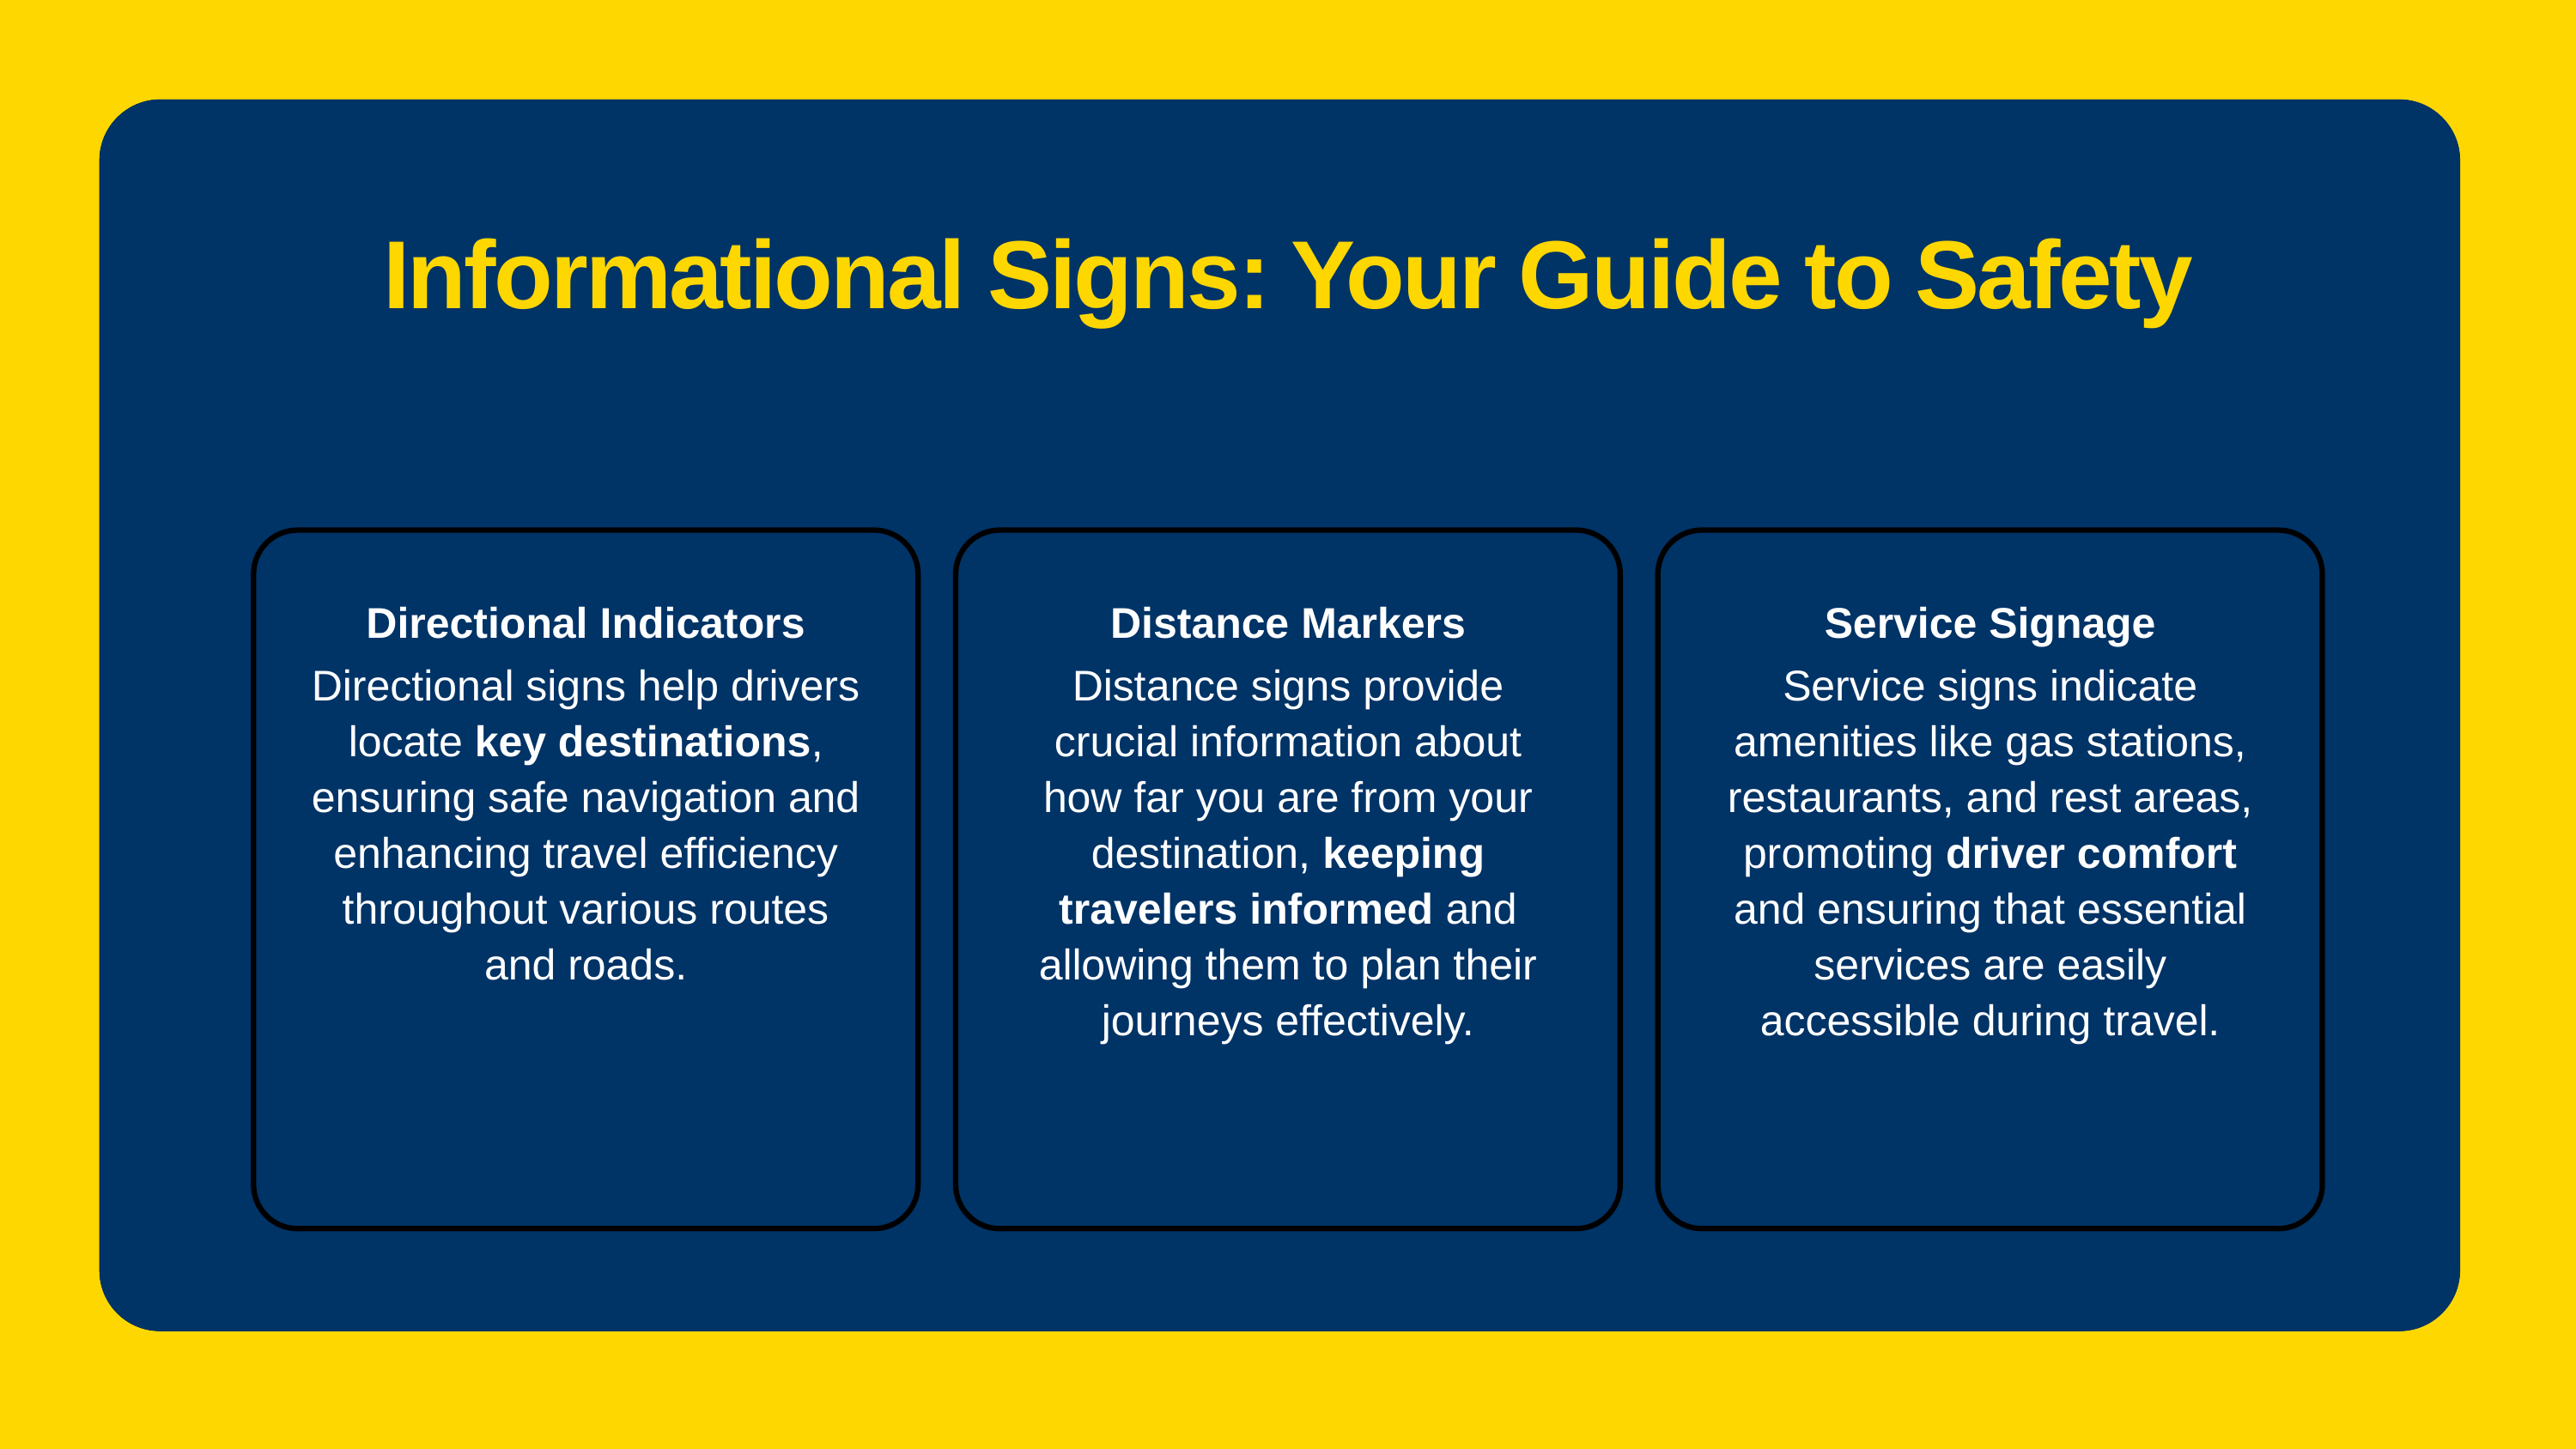

Informational Signs: Your Guide to Safety

Directional Indicators
Directional signs help drivers locate key destinations, ensuring safe navigation and enhancing travel efficiency throughout various routes and roads.
Distance Markers
Distance signs provide crucial information about how far you are from your destination, keeping travelers informed and allowing them to plan their journeys effectively.
Service Signage
Service signs indicate amenities like gas stations, restaurants, and rest areas, promoting driver comfort and ensuring that essential services are easily accessible during travel.